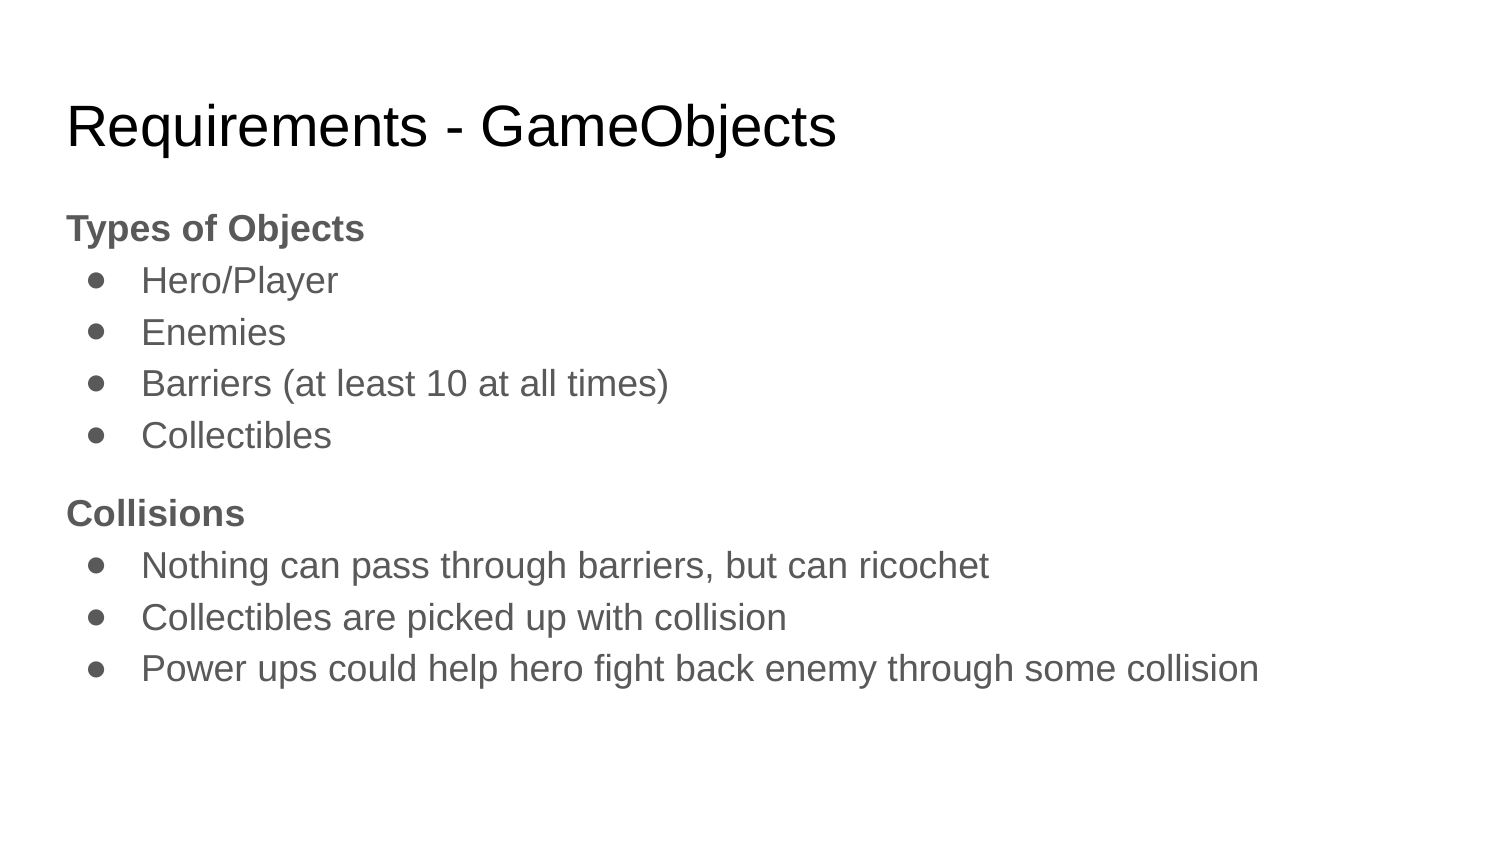

# Requirements - GameObjects
Types of Objects
Hero/Player
Enemies
Barriers (at least 10 at all times)
Collectibles
Collisions
Nothing can pass through barriers, but can ricochet
Collectibles are picked up with collision
Power ups could help hero fight back enemy through some collision